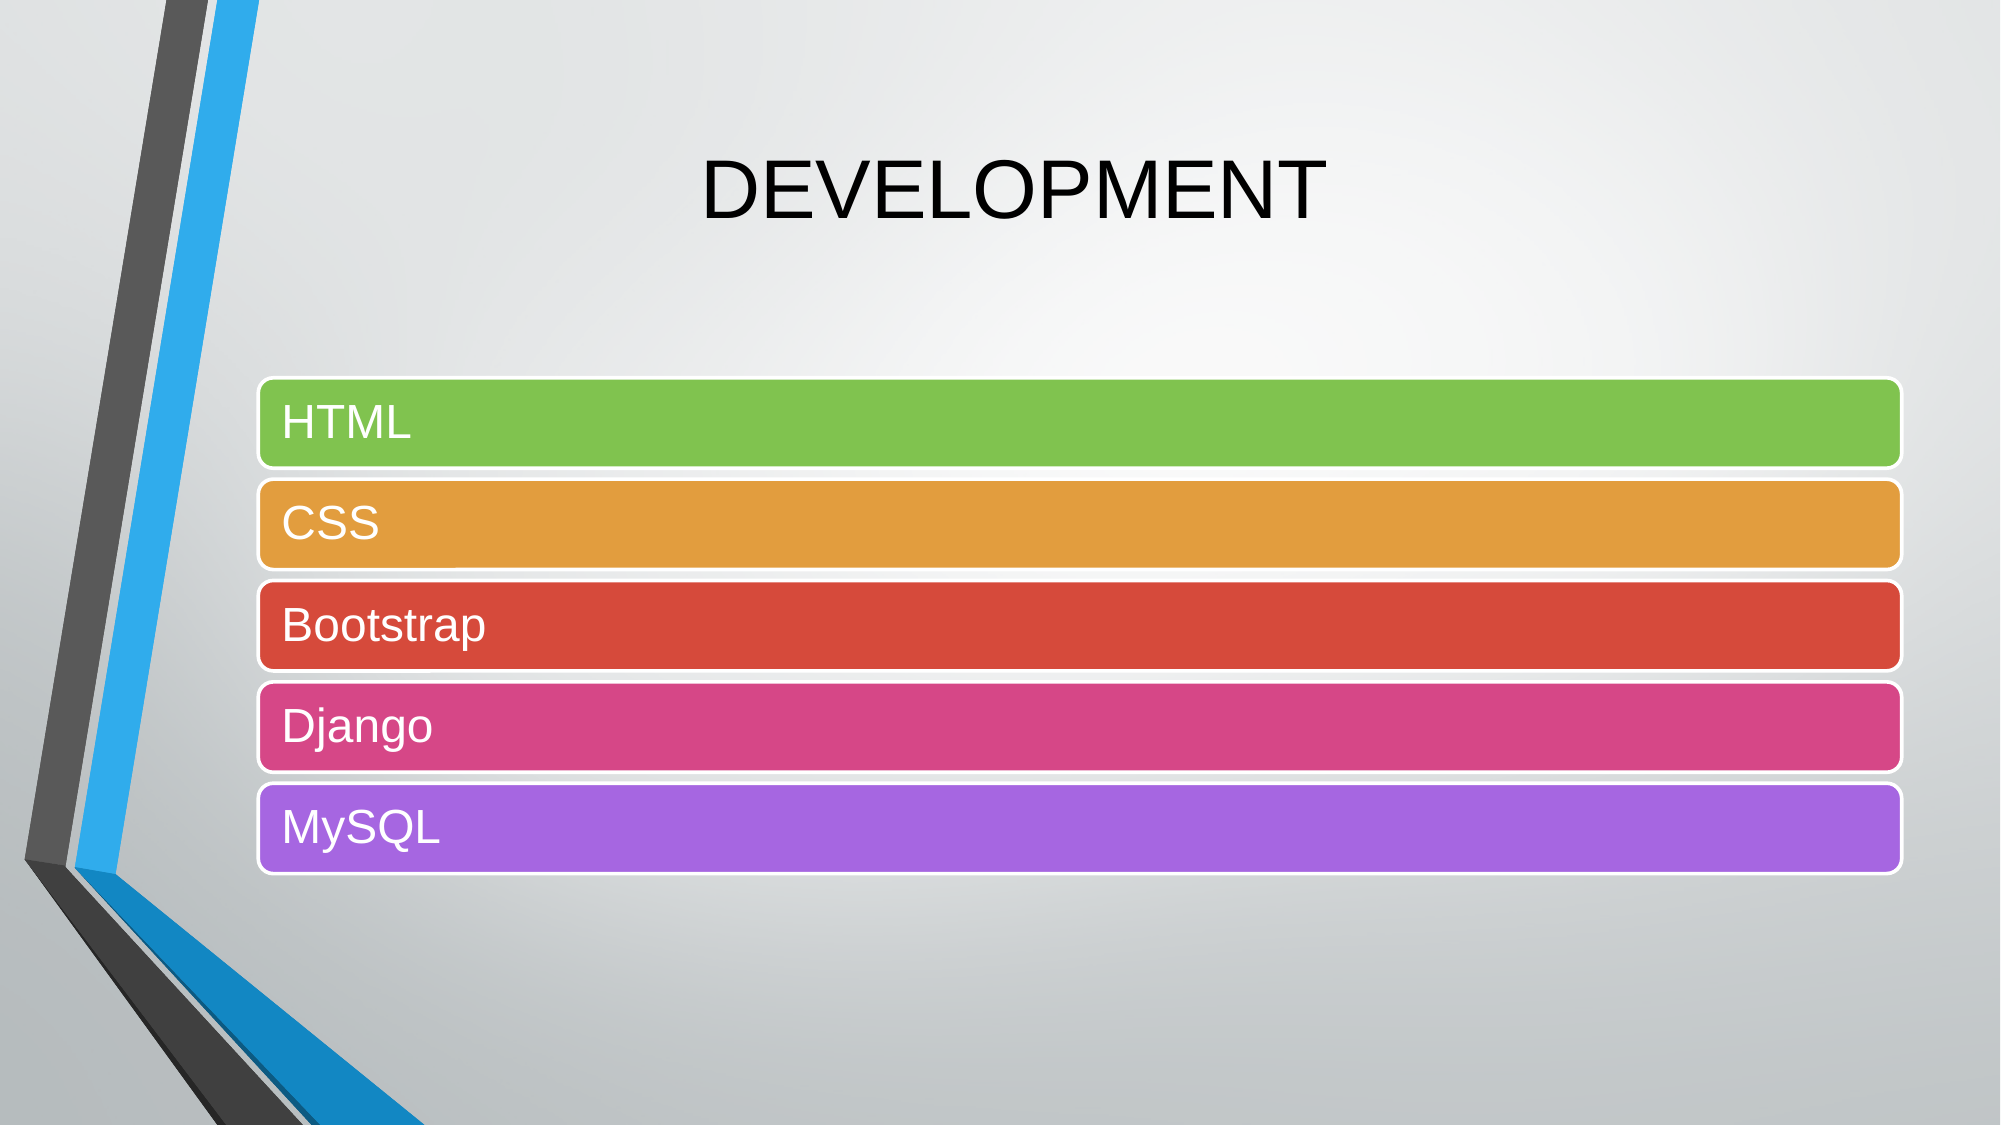

# DEVELOPMENT
HTML
CSS
Bootstrap
Django
MySQL